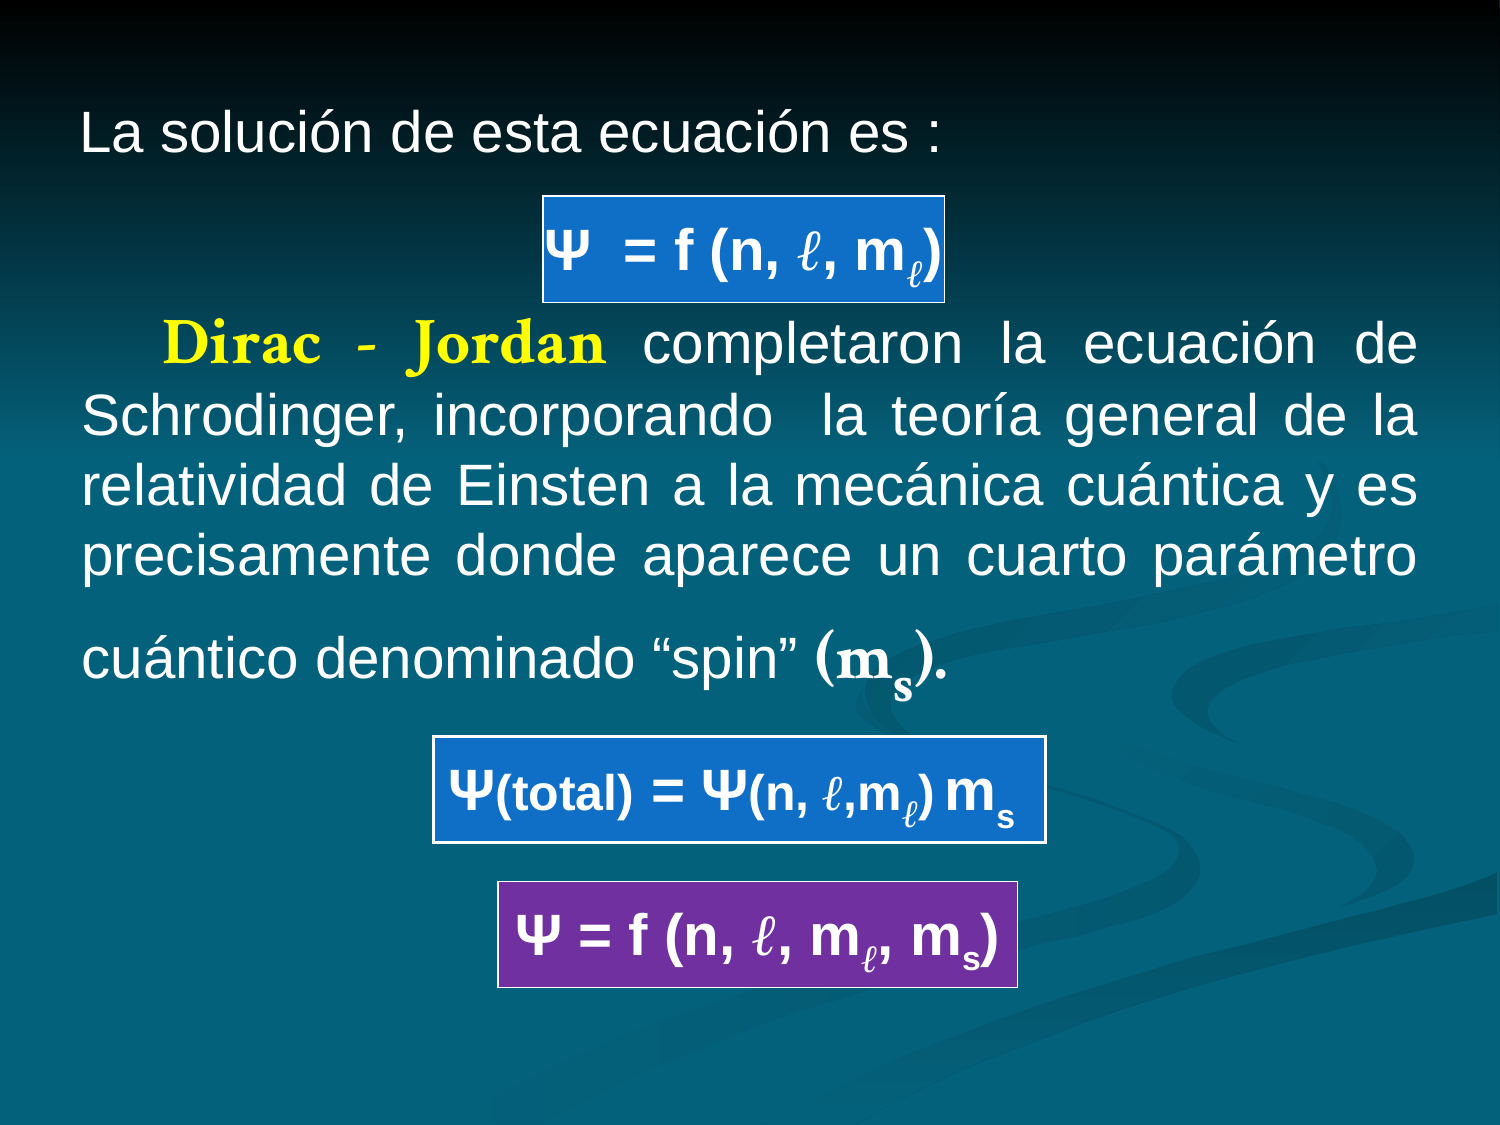

La solución de esta ecuación es :

    Dirac - Jordan completaron la ecuación de Schrodinger, incorporando  la teoría general de la relatividad de Einsten a la mecánica cuántica y es precisamente donde aparece un cuarto parámetro cuántico denominado “spin” (ms).

Ψ  = f (n, ℓ, mℓ)
Ψ(total) = Ψ(n, ℓ,mℓ) ms
Ψ = f (n, ℓ, mℓ, ms)